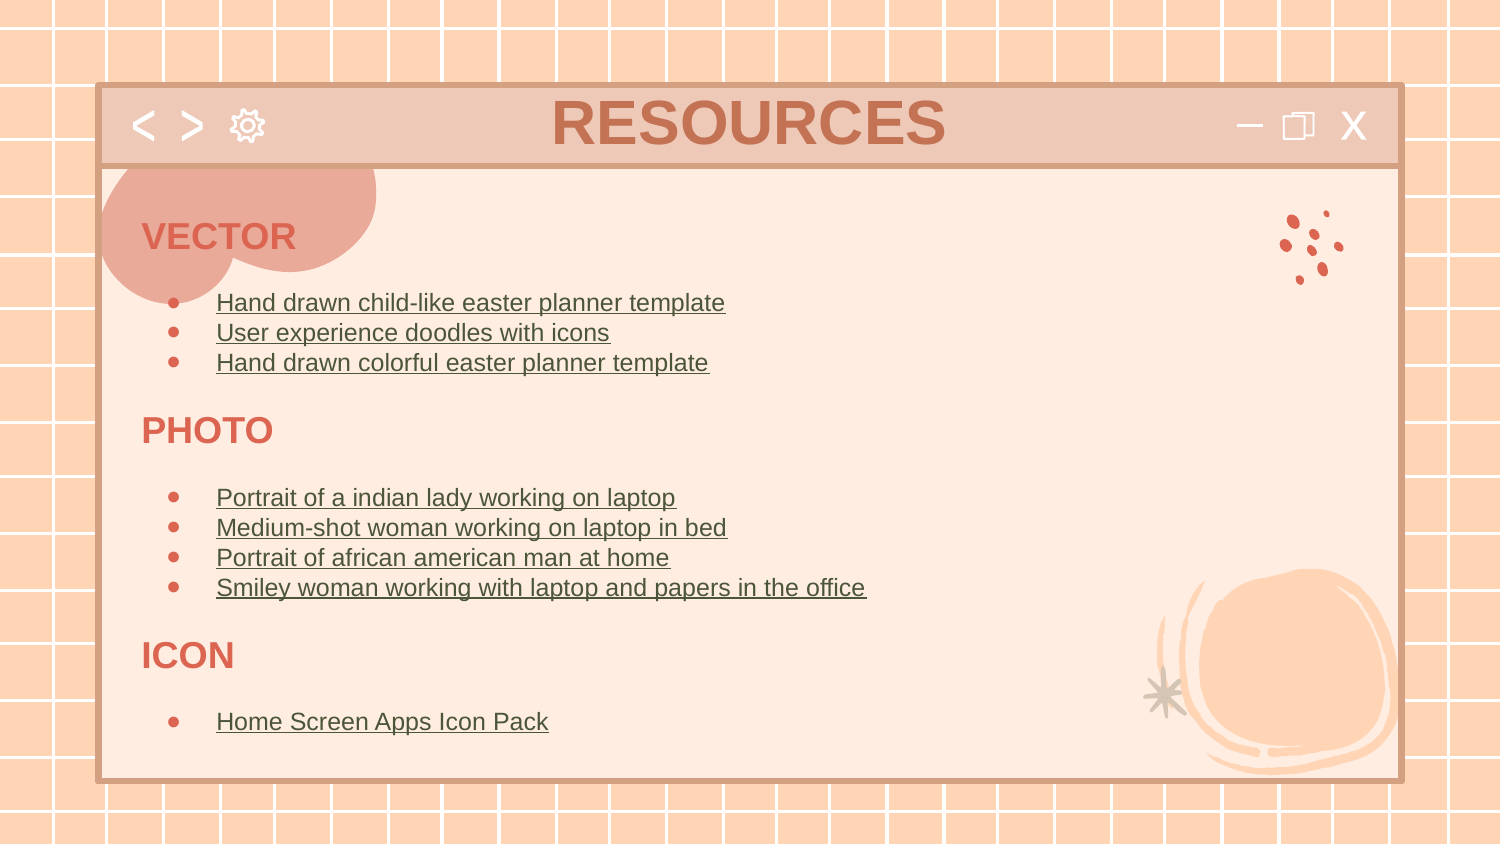

# RESOURCES
VECTOR

Hand drawn child-like easter planner template
User experience doodles with icons
Hand drawn colorful easter planner template

PHOTO

Portrait of a indian lady working on laptop
Medium-shot woman working on laptop in bed
Portrait of african american man at home
Smiley woman working with laptop and papers in the office

ICON

Home Screen Apps Icon Pack